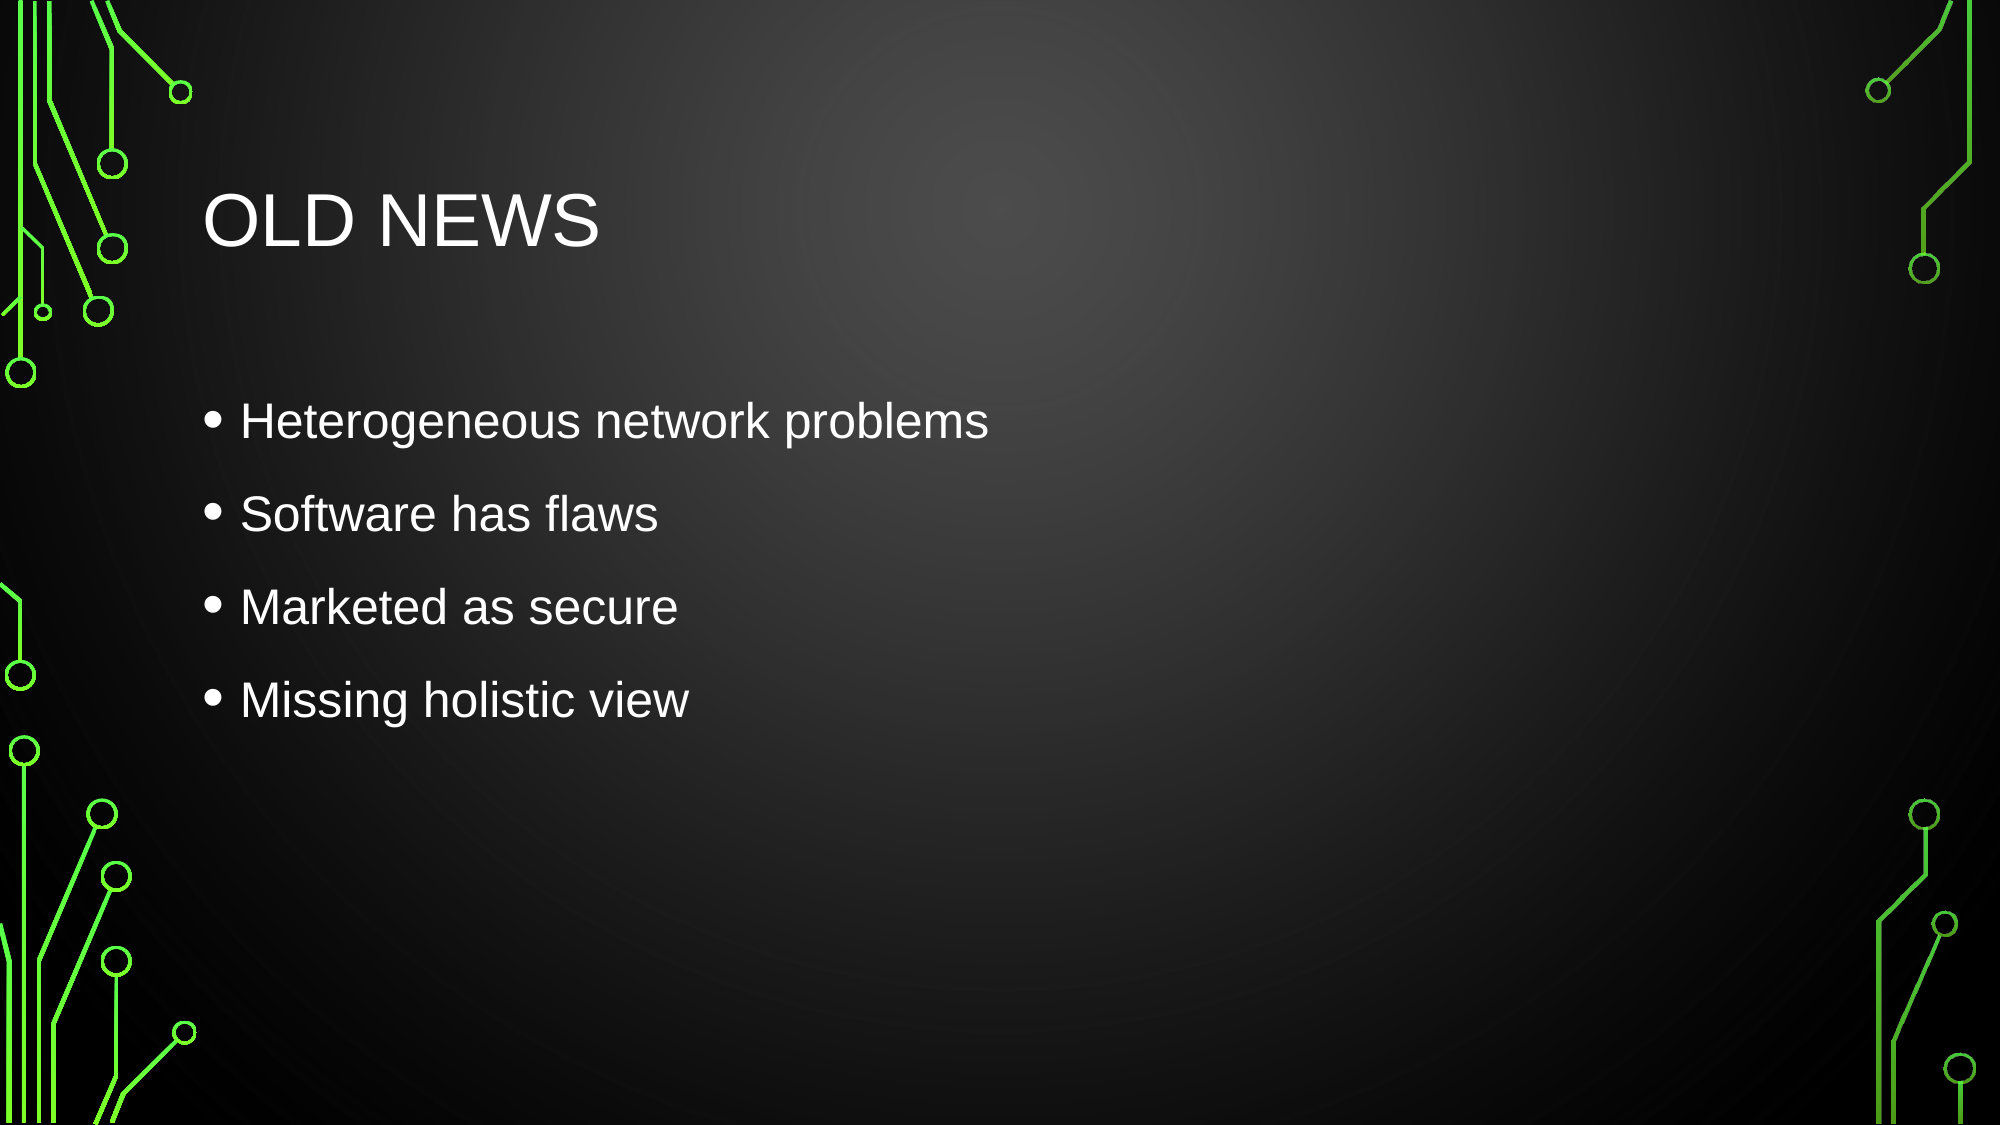

# Old news
Heterogeneous network problems
Software has flaws
Marketed as secure
Missing holistic view